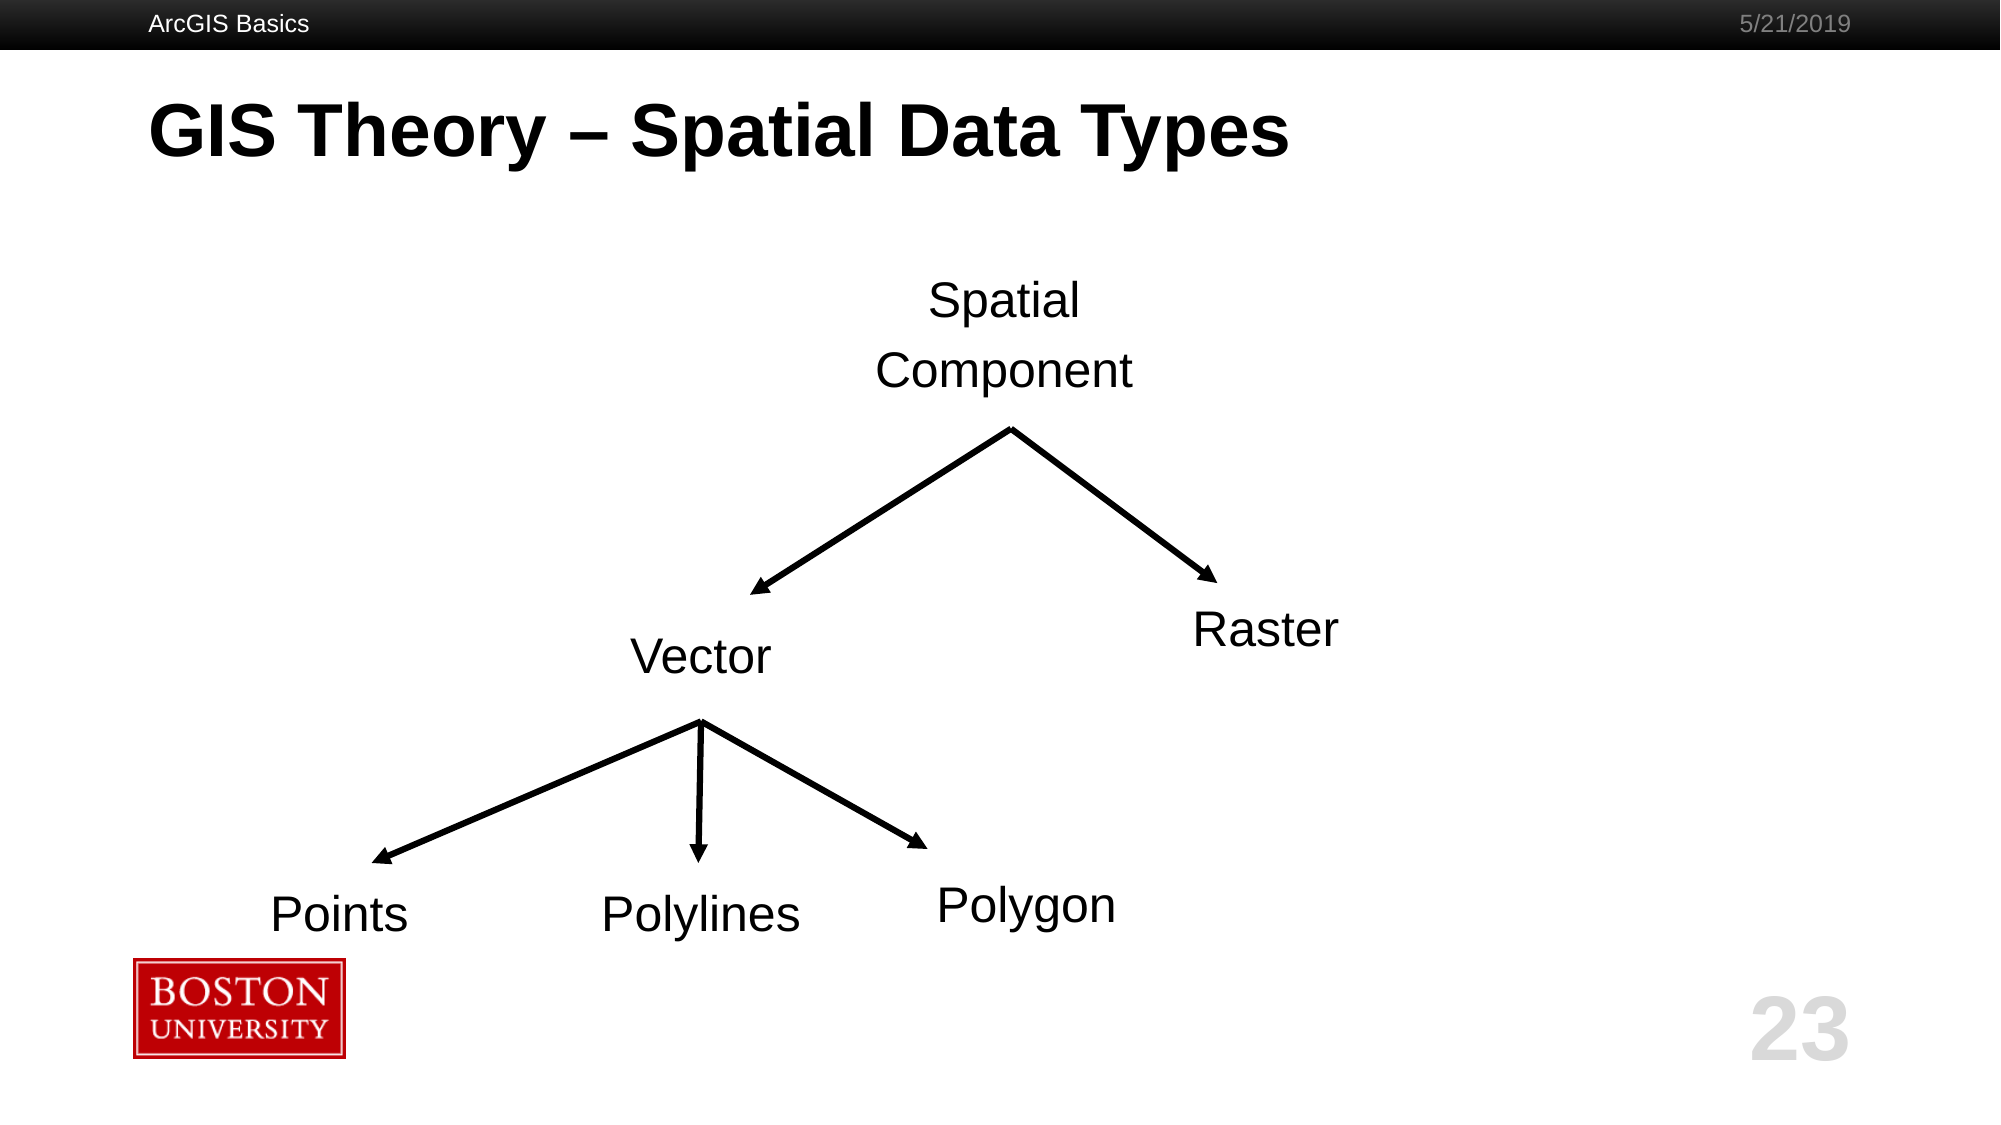

ArcGIS Basics
5/21/2019
# GIS Theory – Spatial Data Types
Spatial
Component
Raster
Vector
Polygon
Polylines
Points
23